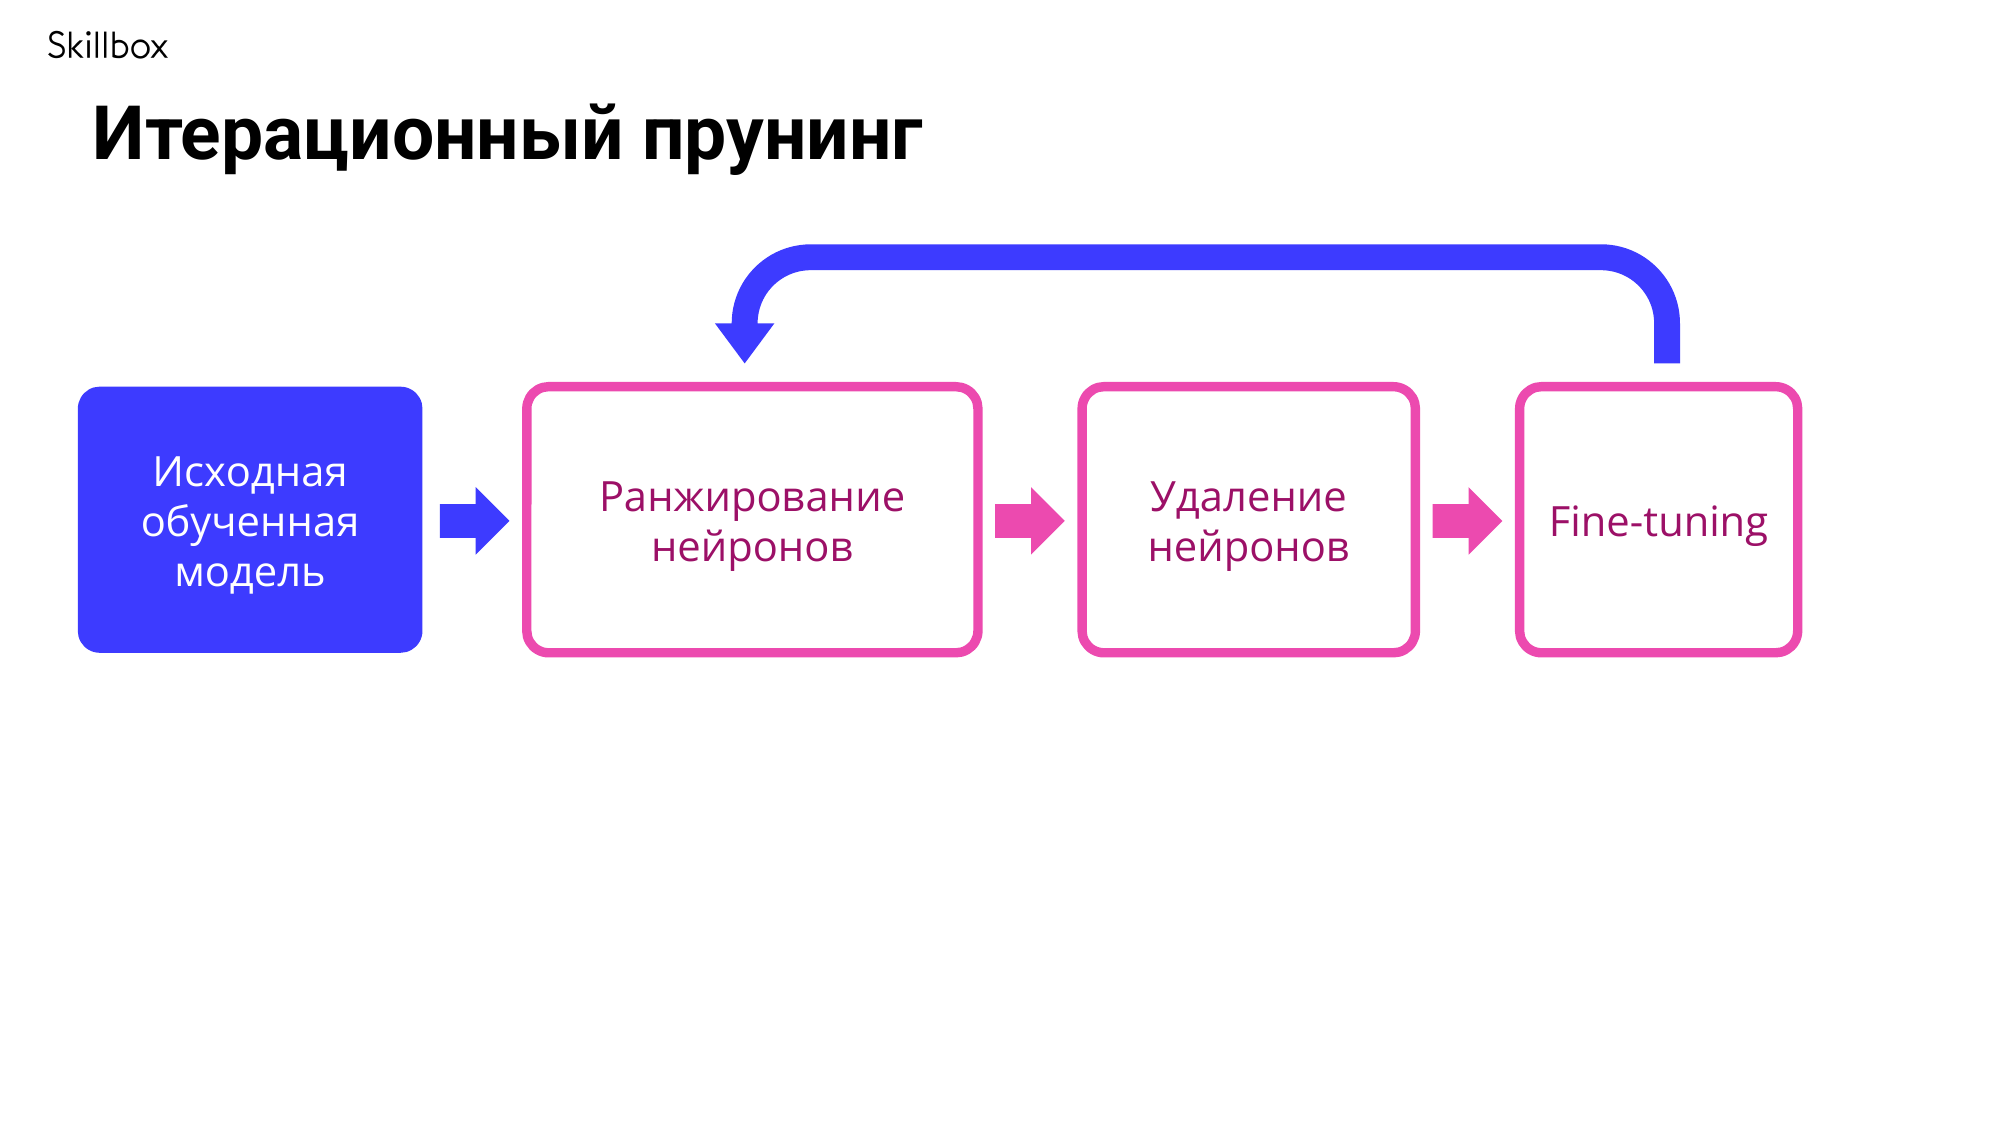

Итерационный прунинг

Fine-tuning
Исходная обученная модель
Ранжирование нейронов
Удаление нейронов